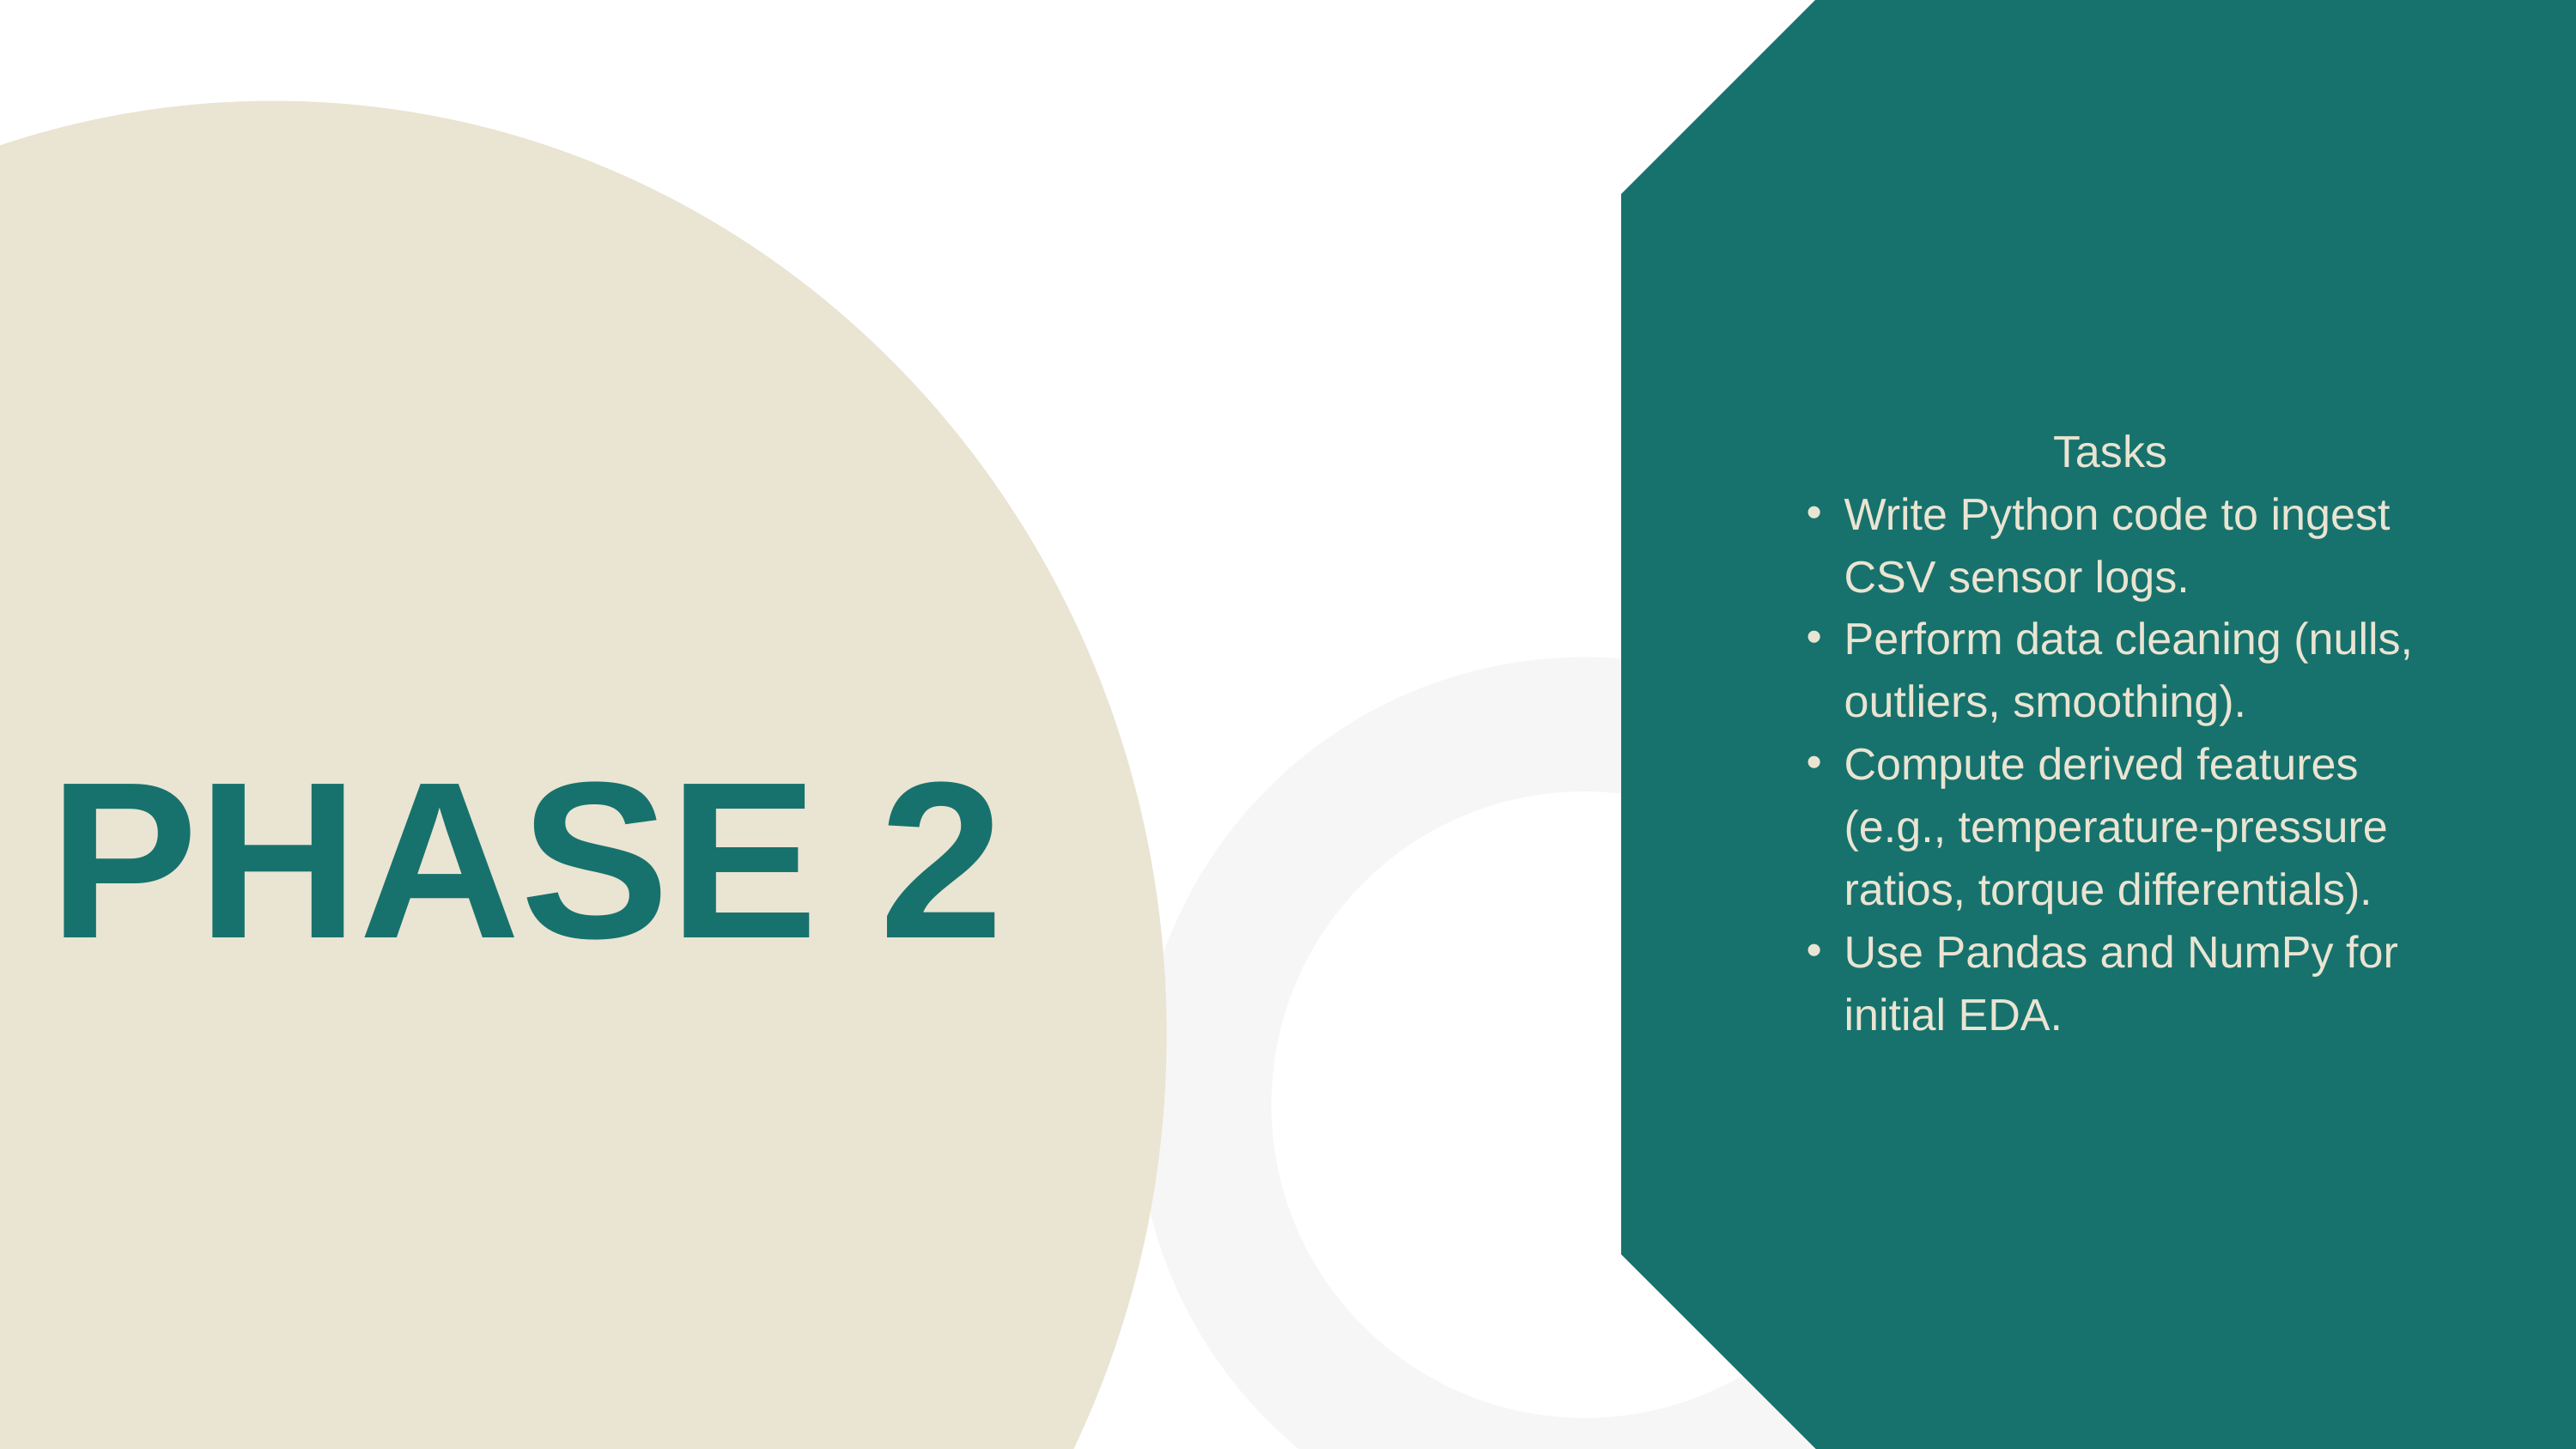

Tasks
Write Python code to ingest CSV sensor logs.
Perform data cleaning (nulls, outliers, smoothing).
Compute derived features (e.g., temperature-pressure ratios, torque differentials).
Use Pandas and NumPy for initial EDA.

PHASE 2